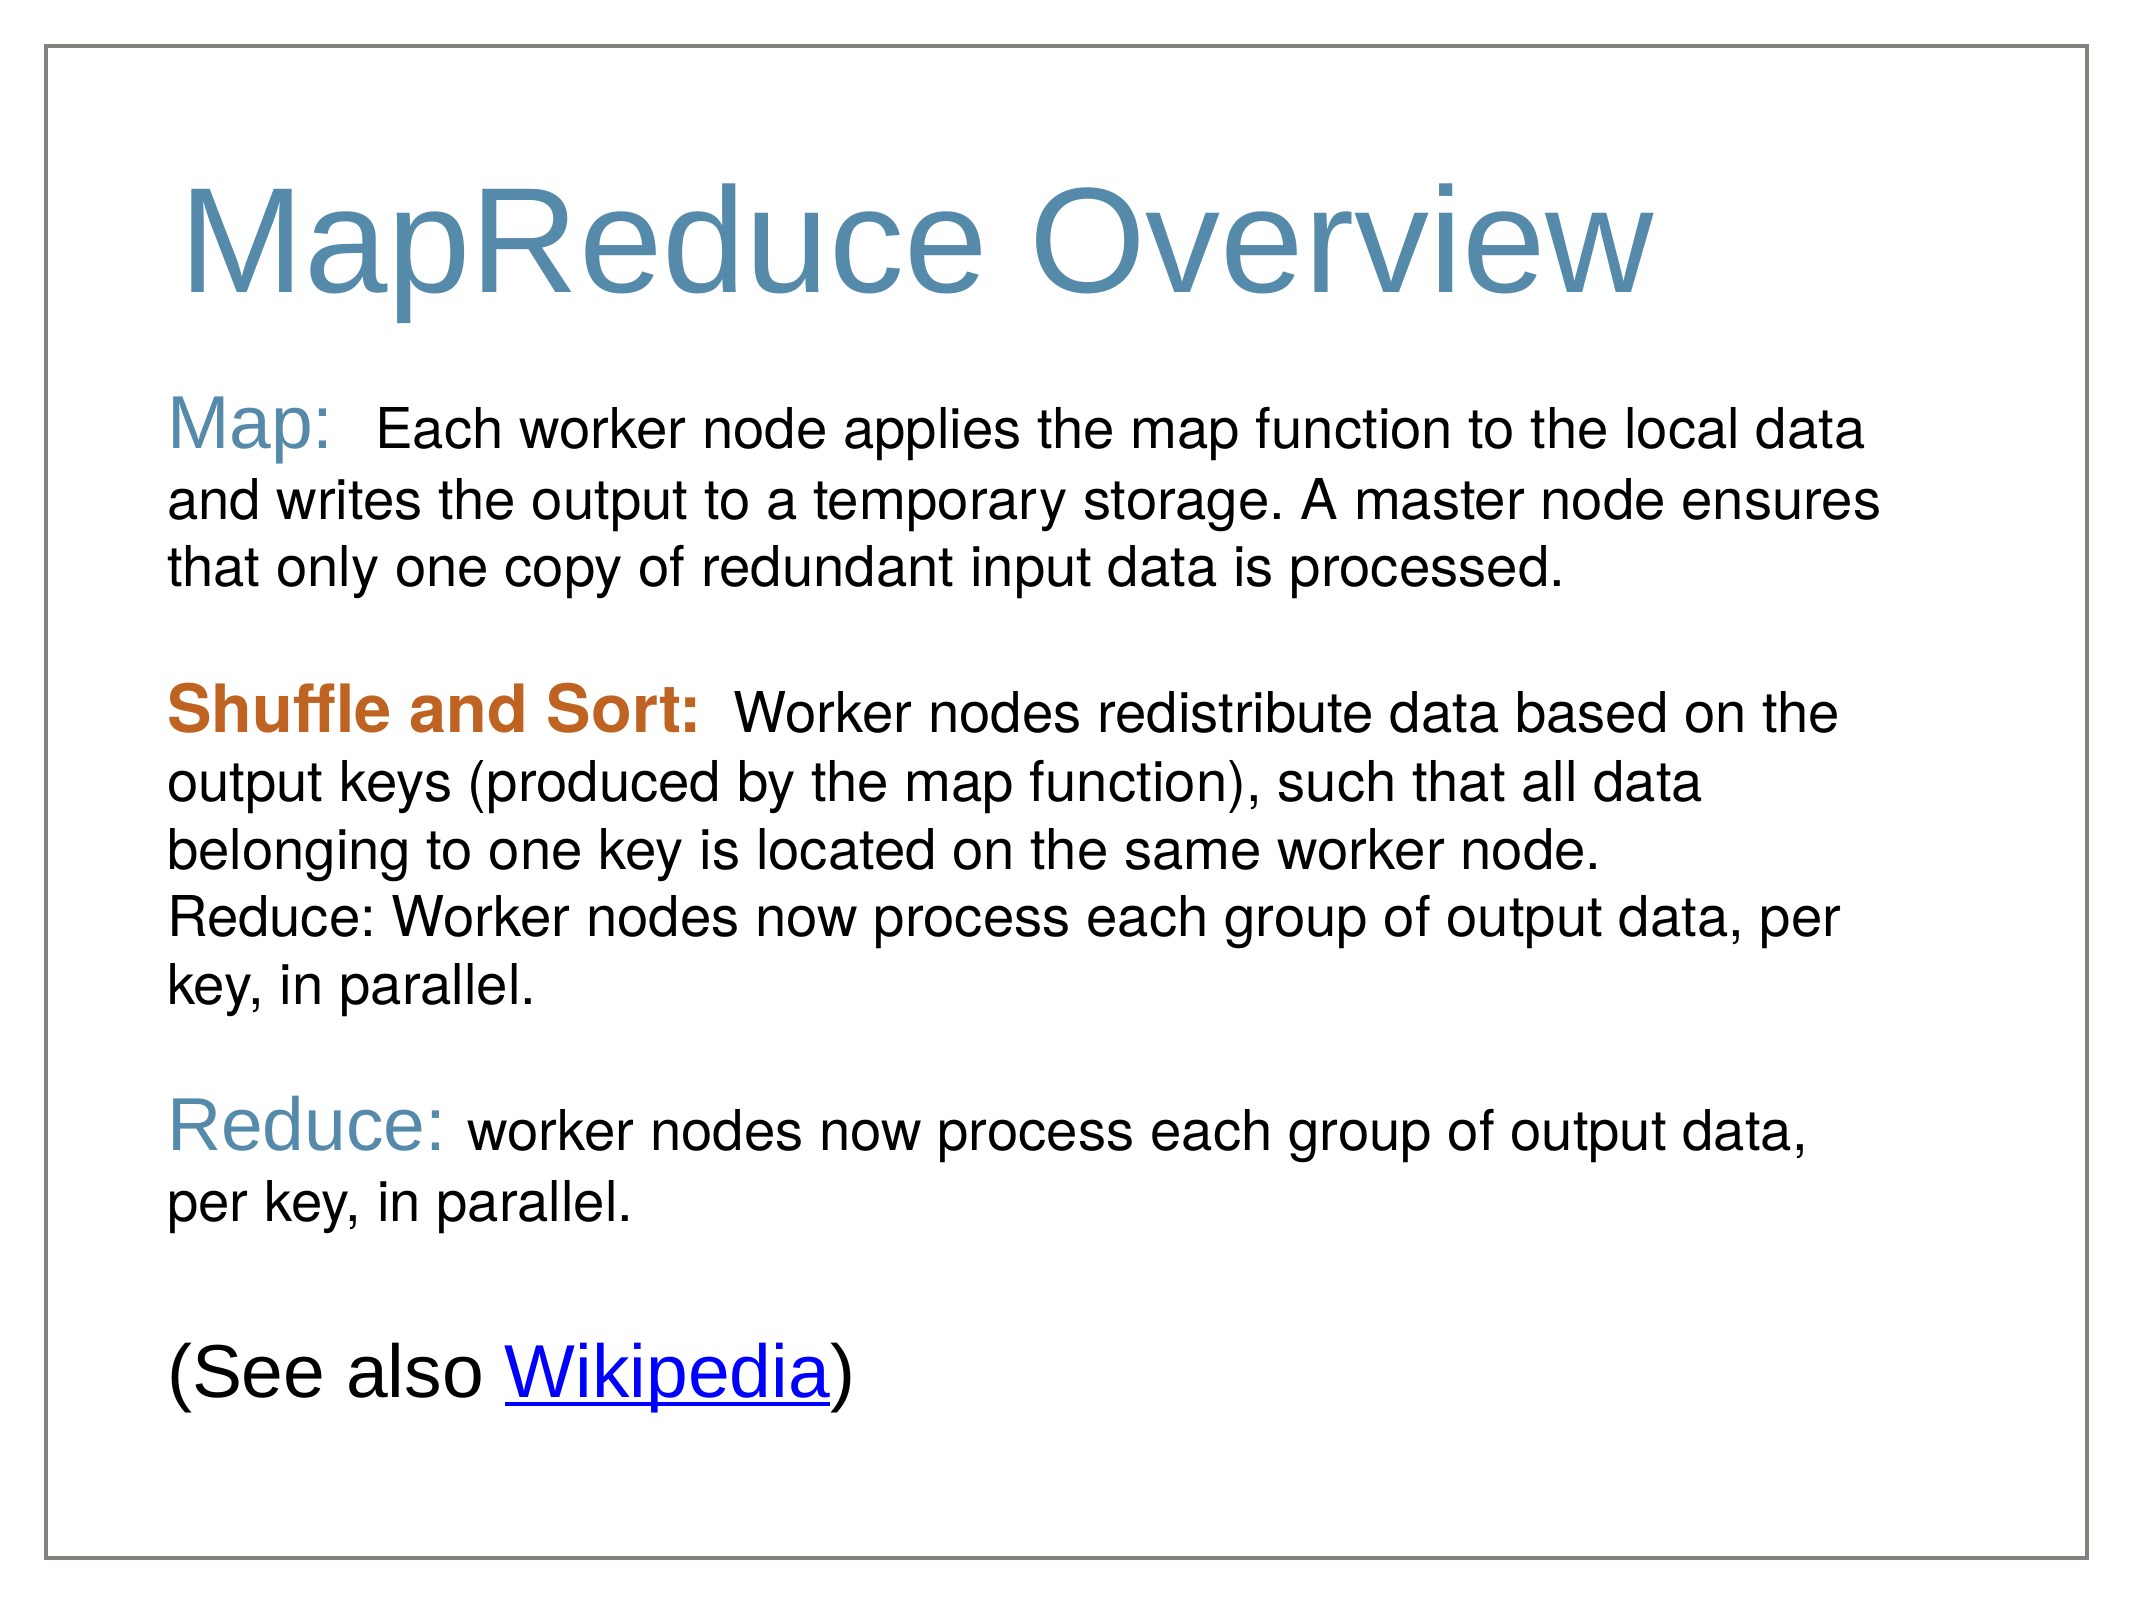

# MapReduce Overview
Map:  Each worker node applies the map function to the local data and writes the output to a temporary storage. A master node ensures that only one copy of redundant input data is processed.

Shuffle and Sort:  Worker nodes redistribute data based on the output keys (produced by the map function), such that all data belonging to one key is located on the same worker node.
Reduce: Worker nodes now process each group of output data, per key, in parallel.

Reduce: worker nodes now process each group of output data, per key, in parallel.

(See also Wikipedia)